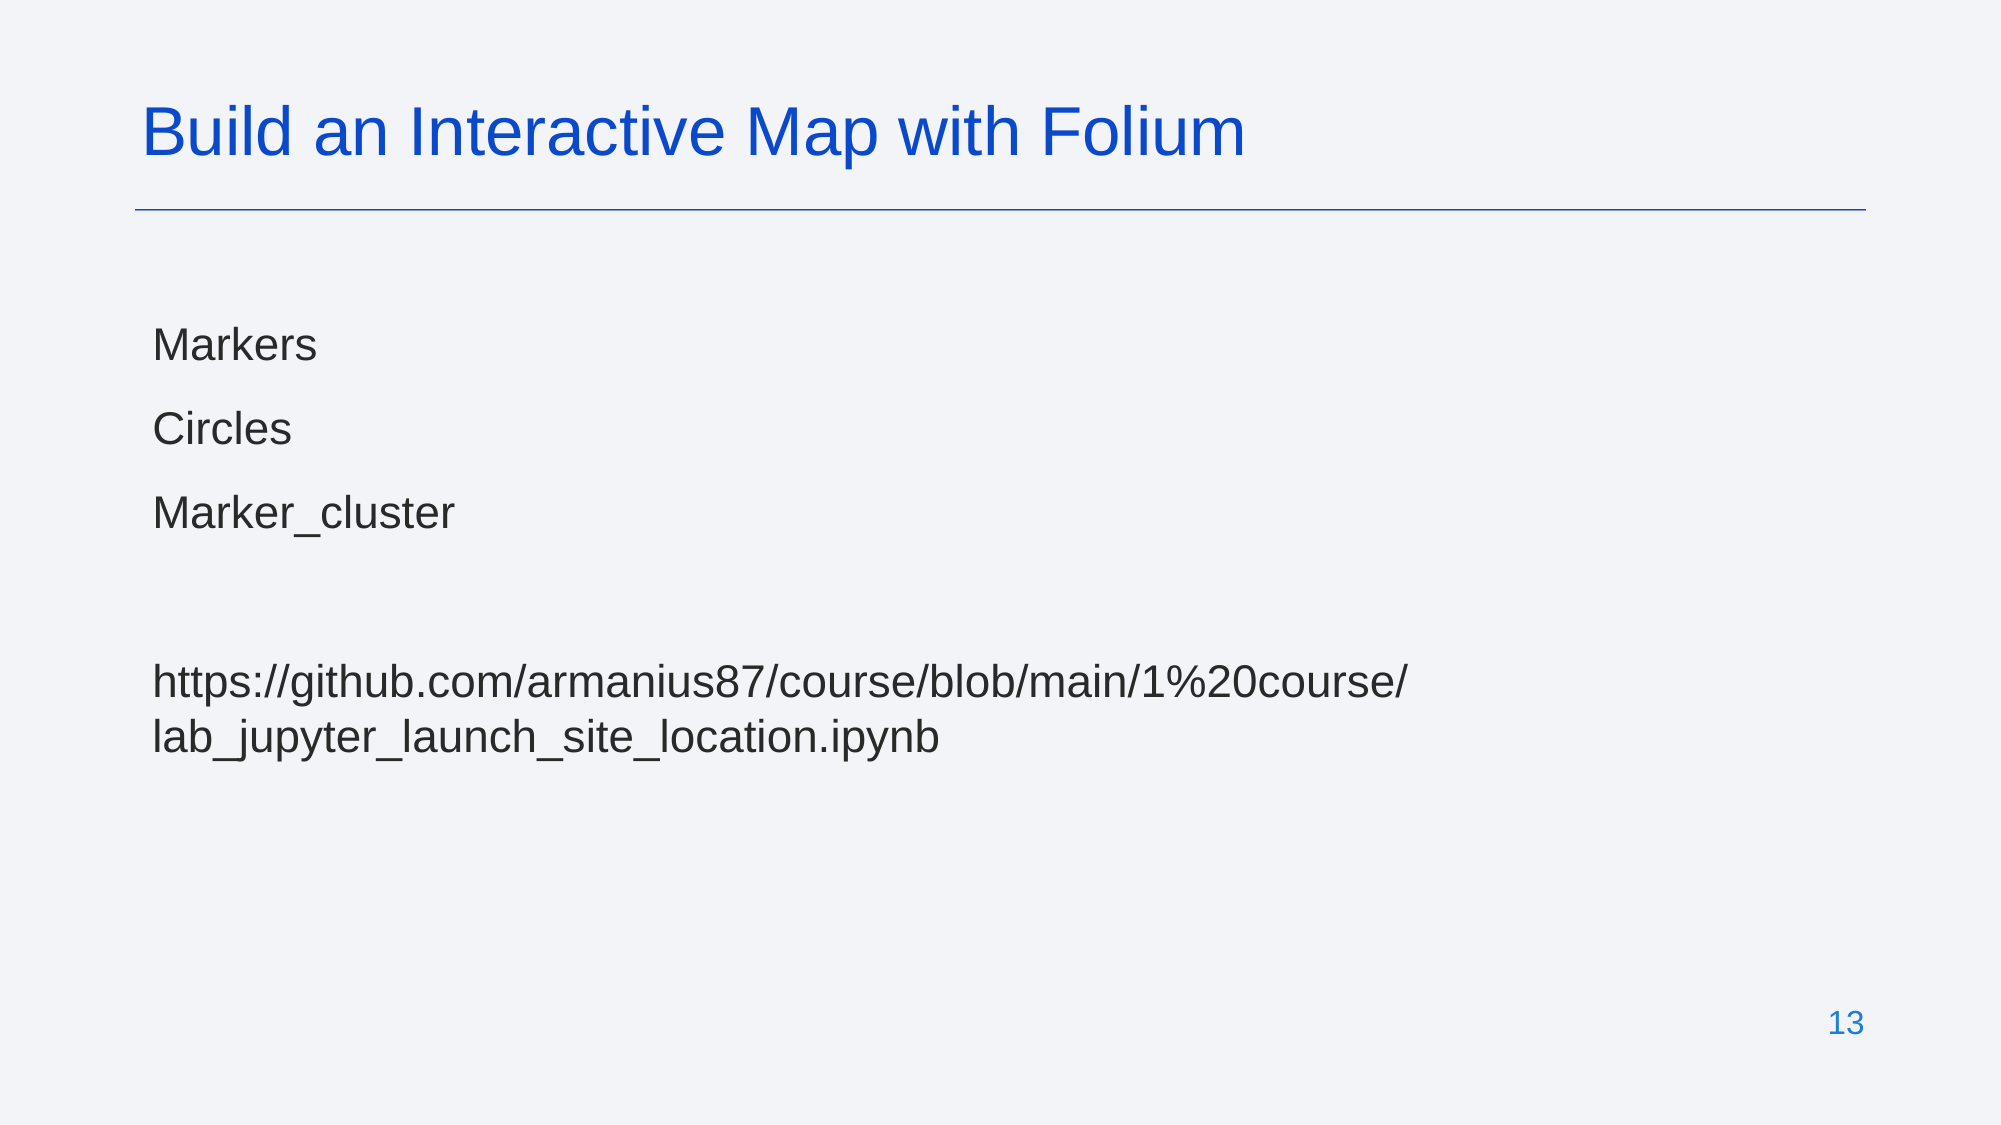

Build an Interactive Map with Folium
Markers
Circles
Marker_cluster

https://github.com/armanius87/course/blob/main/1%20course/lab_jupyter_launch_site_location.ipynb

# 13